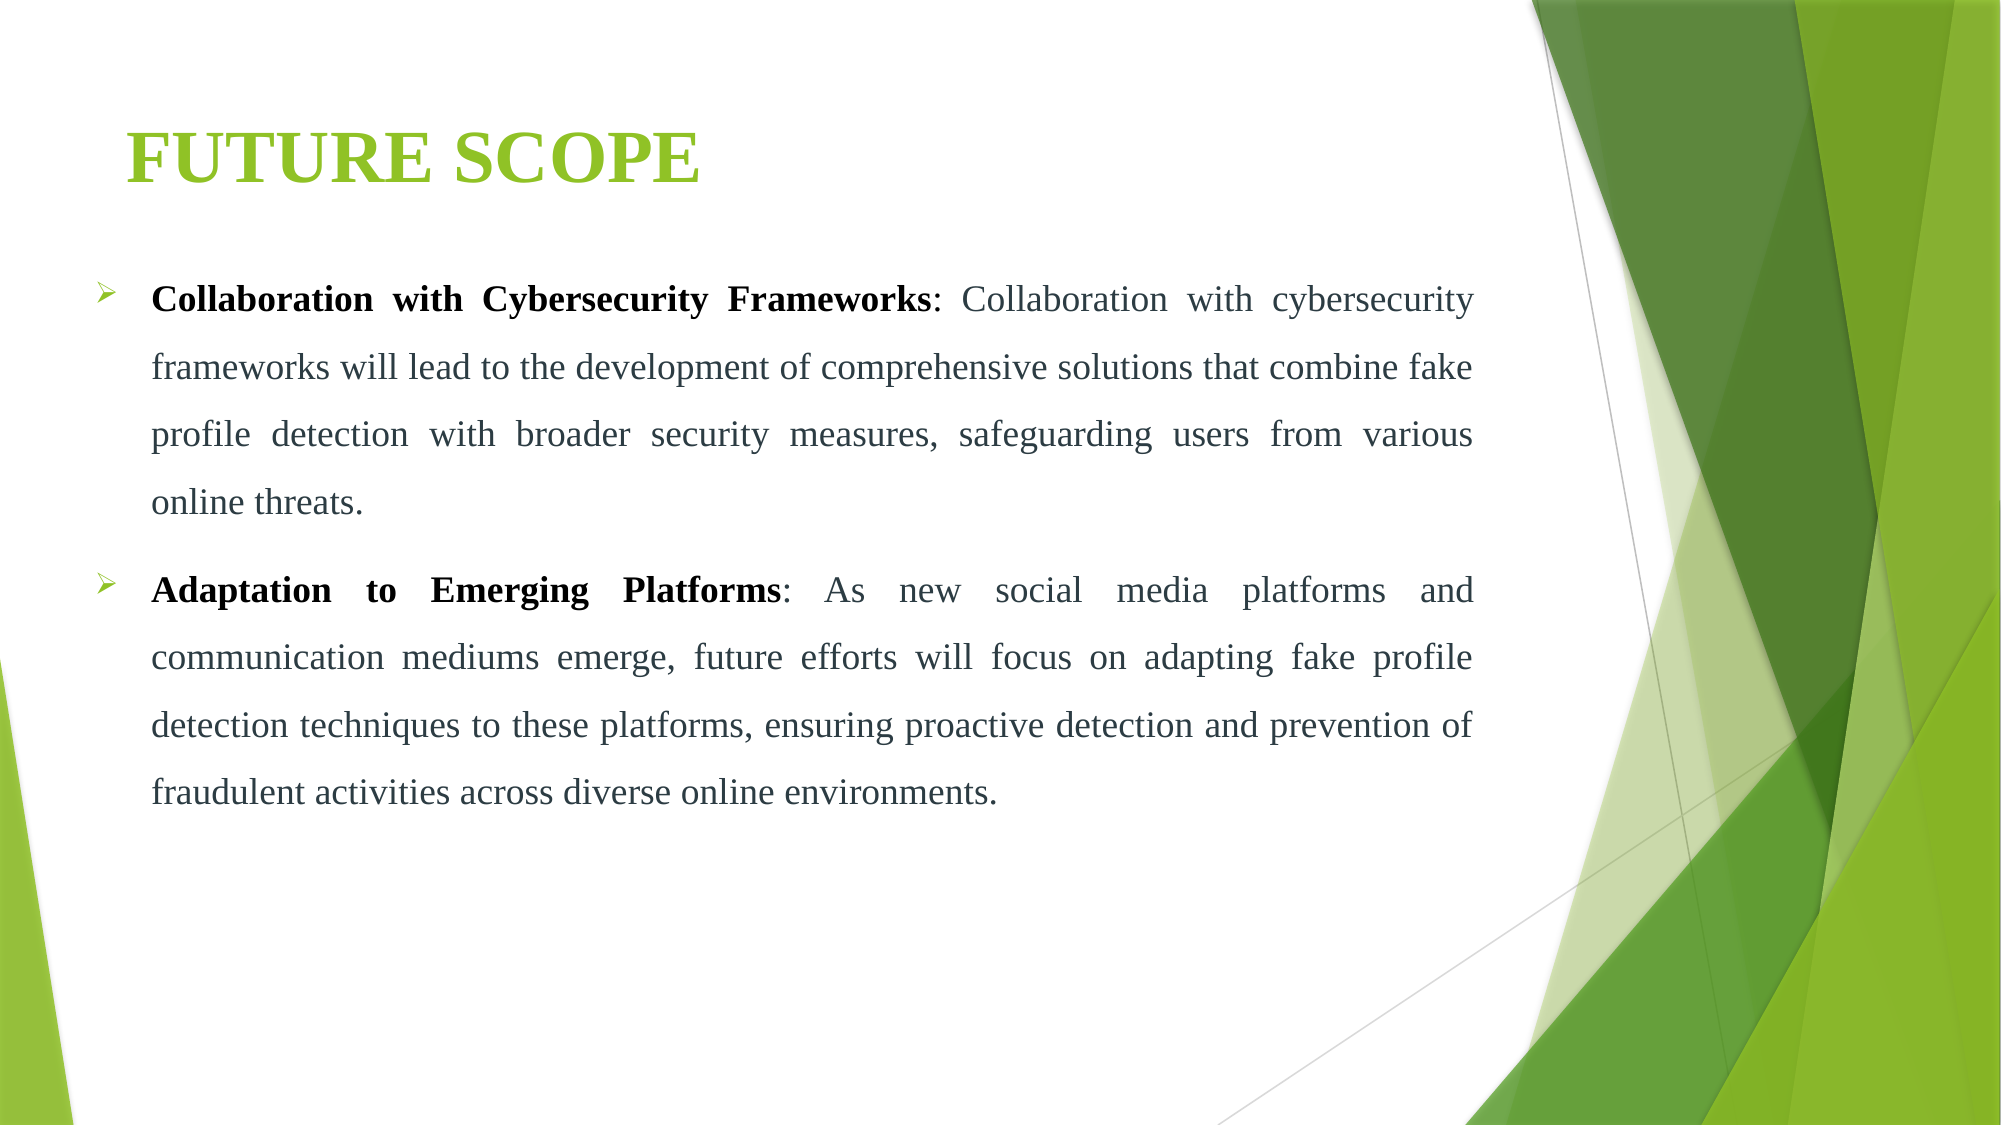

# FUTURE SCOPE
Collaboration with Cybersecurity Frameworks: Collaboration with cybersecurity frameworks will lead to the development of comprehensive solutions that combine fake profile detection with broader security measures, safeguarding users from various online threats.
Adaptation to Emerging Platforms: As new social media platforms and communication mediums emerge, future efforts will focus on adapting fake profile detection techniques to these platforms, ensuring proactive detection and prevention of fraudulent activities across diverse online environments.